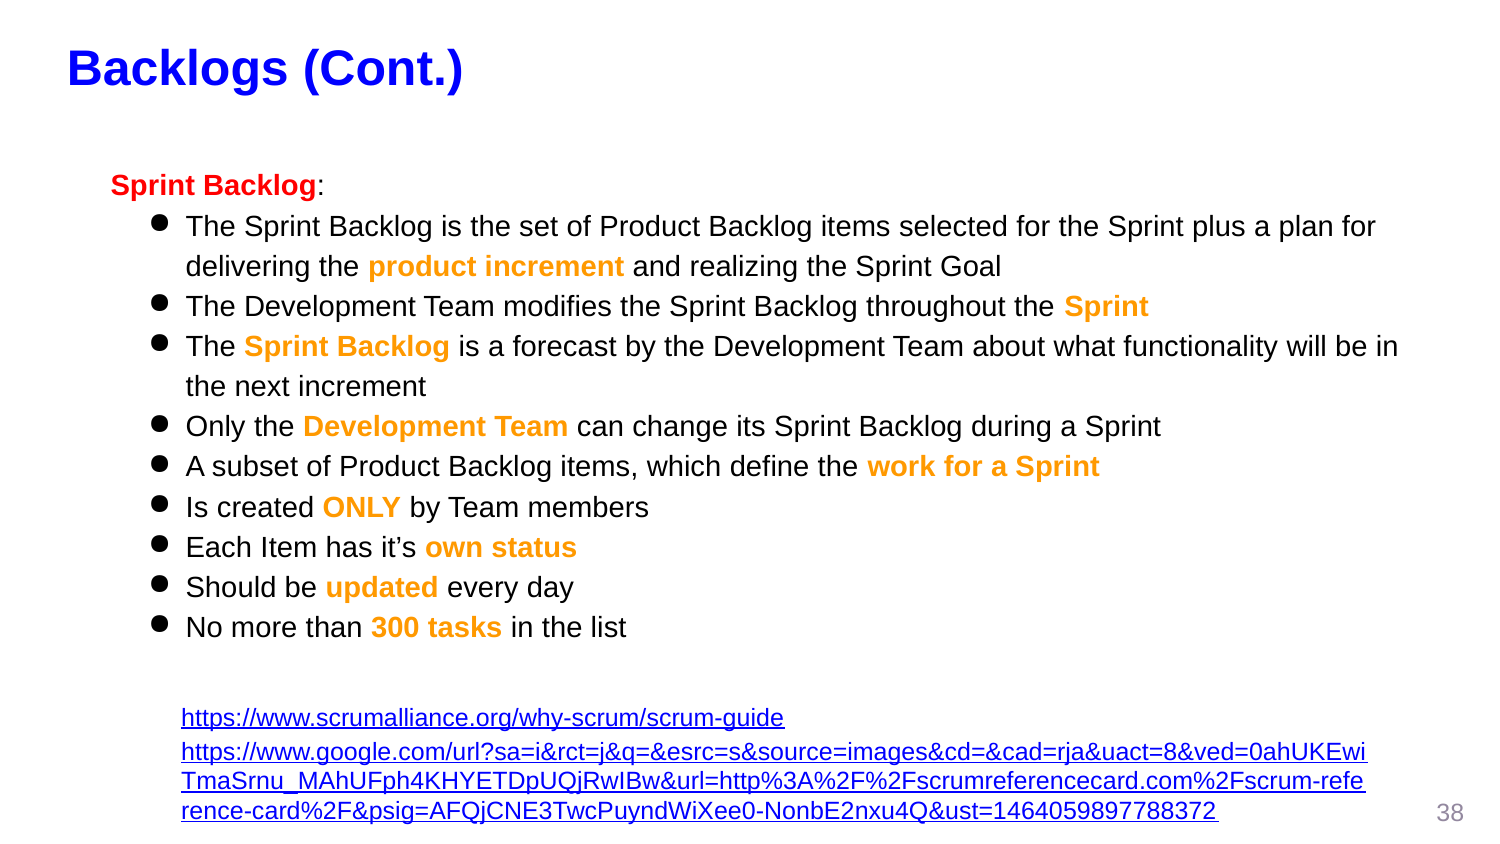

Backlogs (Cont.)

Sprint Backlog:
The Sprint Backlog is the set of Product Backlog items selected for the Sprint plus a plan for delivering the product increment and realizing the Sprint Goal
The Development Team modifies the Sprint Backlog throughout the Sprint
The Sprint Backlog is a forecast by the Development Team about what functionality will be in the next increment
Only the Development Team can change its Sprint Backlog during a Sprint
A subset of Product Backlog items, which define the work for a Sprint
Is created ONLY by Team members
Each Item has it’s own status
Should be updated every day
No more than 300 tasks in the list
https://www.scrumalliance.org/why-scrum/scrum-guide
https://www.google.com/url?sa=i&rct=j&q=&esrc=s&source=images&cd=&cad=rja&uact=8&ved=0ahUKEwiTmaSrnu_MAhUFph4KHYETDpUQjRwIBw&url=http%3A%2F%2Fscrumreferencecard.com%2Fscrum-reference-card%2F&psig=AFQjCNE3TwcPuyndWiXee0-NonbE2nxu4Q&ust=1464059897788372